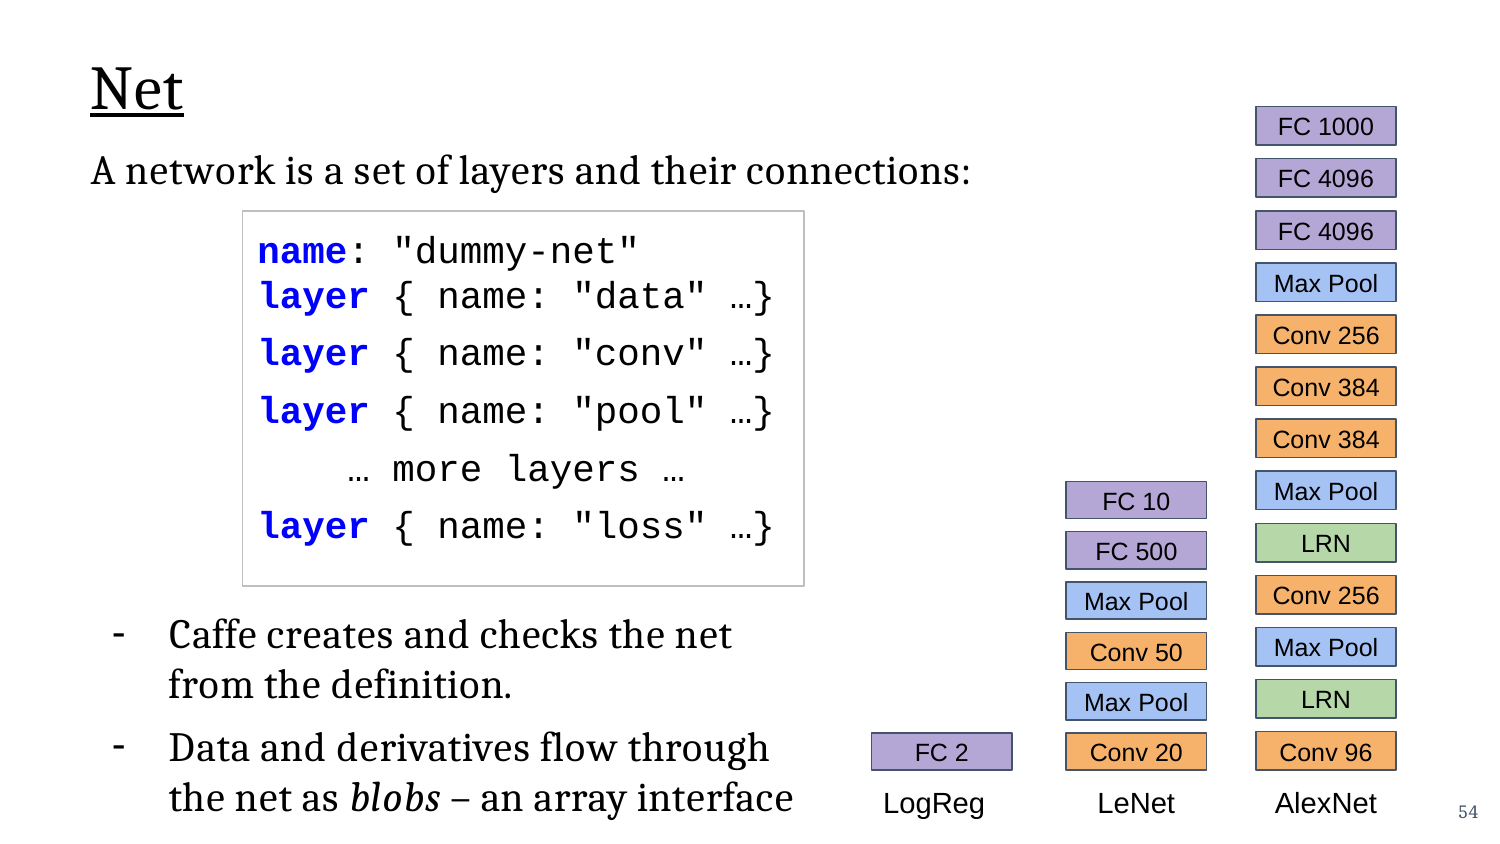

# Net
FC 1000
FC 4096
FC 4096
Max Pool
Conv 256
Conv 384
Conv 384
Max Pool
LRN
Conv 256
Max Pool
LRN
Conv 96
AlexNet
A network is a set of layers and their connections:
name: "dummy-net"
layer { name: "data" …}
layer { name: "conv" …}
layer { name: "pool" …}
    … more layers …
layer { name: "loss" …}
FC 10
FC 500
Max Pool
Conv 50
Max Pool
Conv 20
LeNet
Caffe creates and checks the net from the definition.
Data and derivatives flow through the net as blobs – an array interface
FC 2
LogReg
54